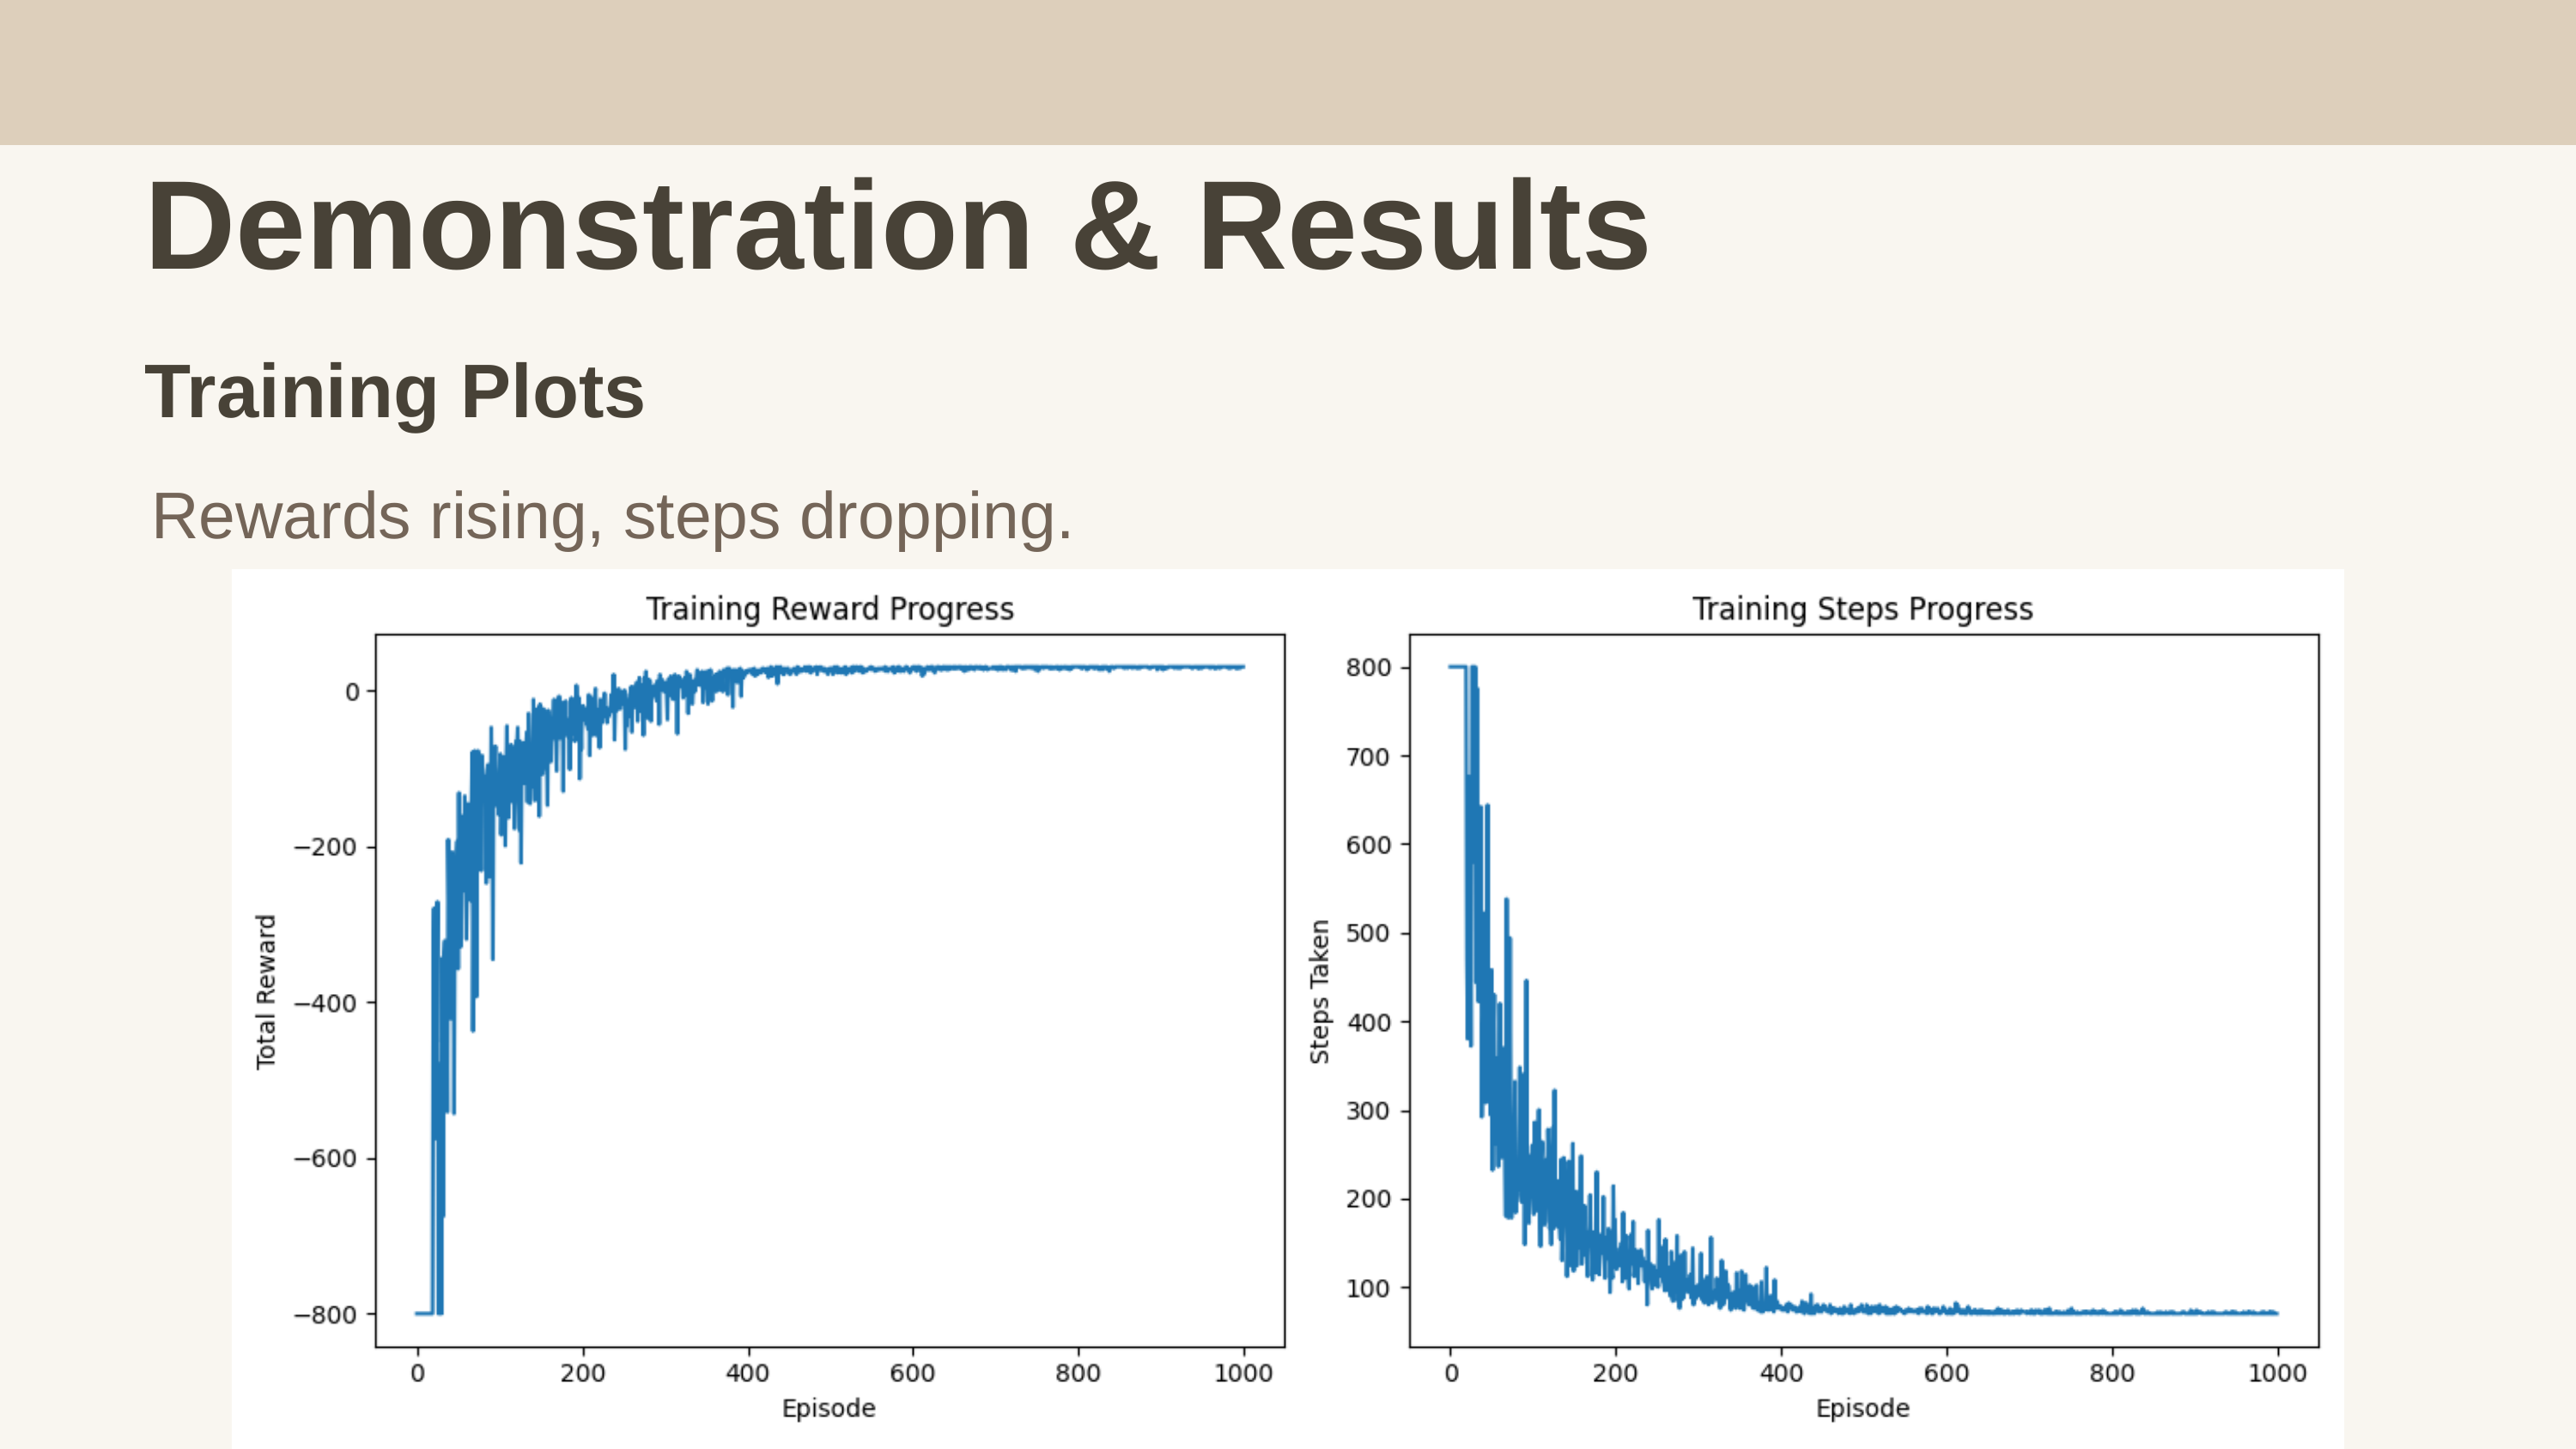

Demonstration & Results

Training Plots

Rewards rising, steps dropping.